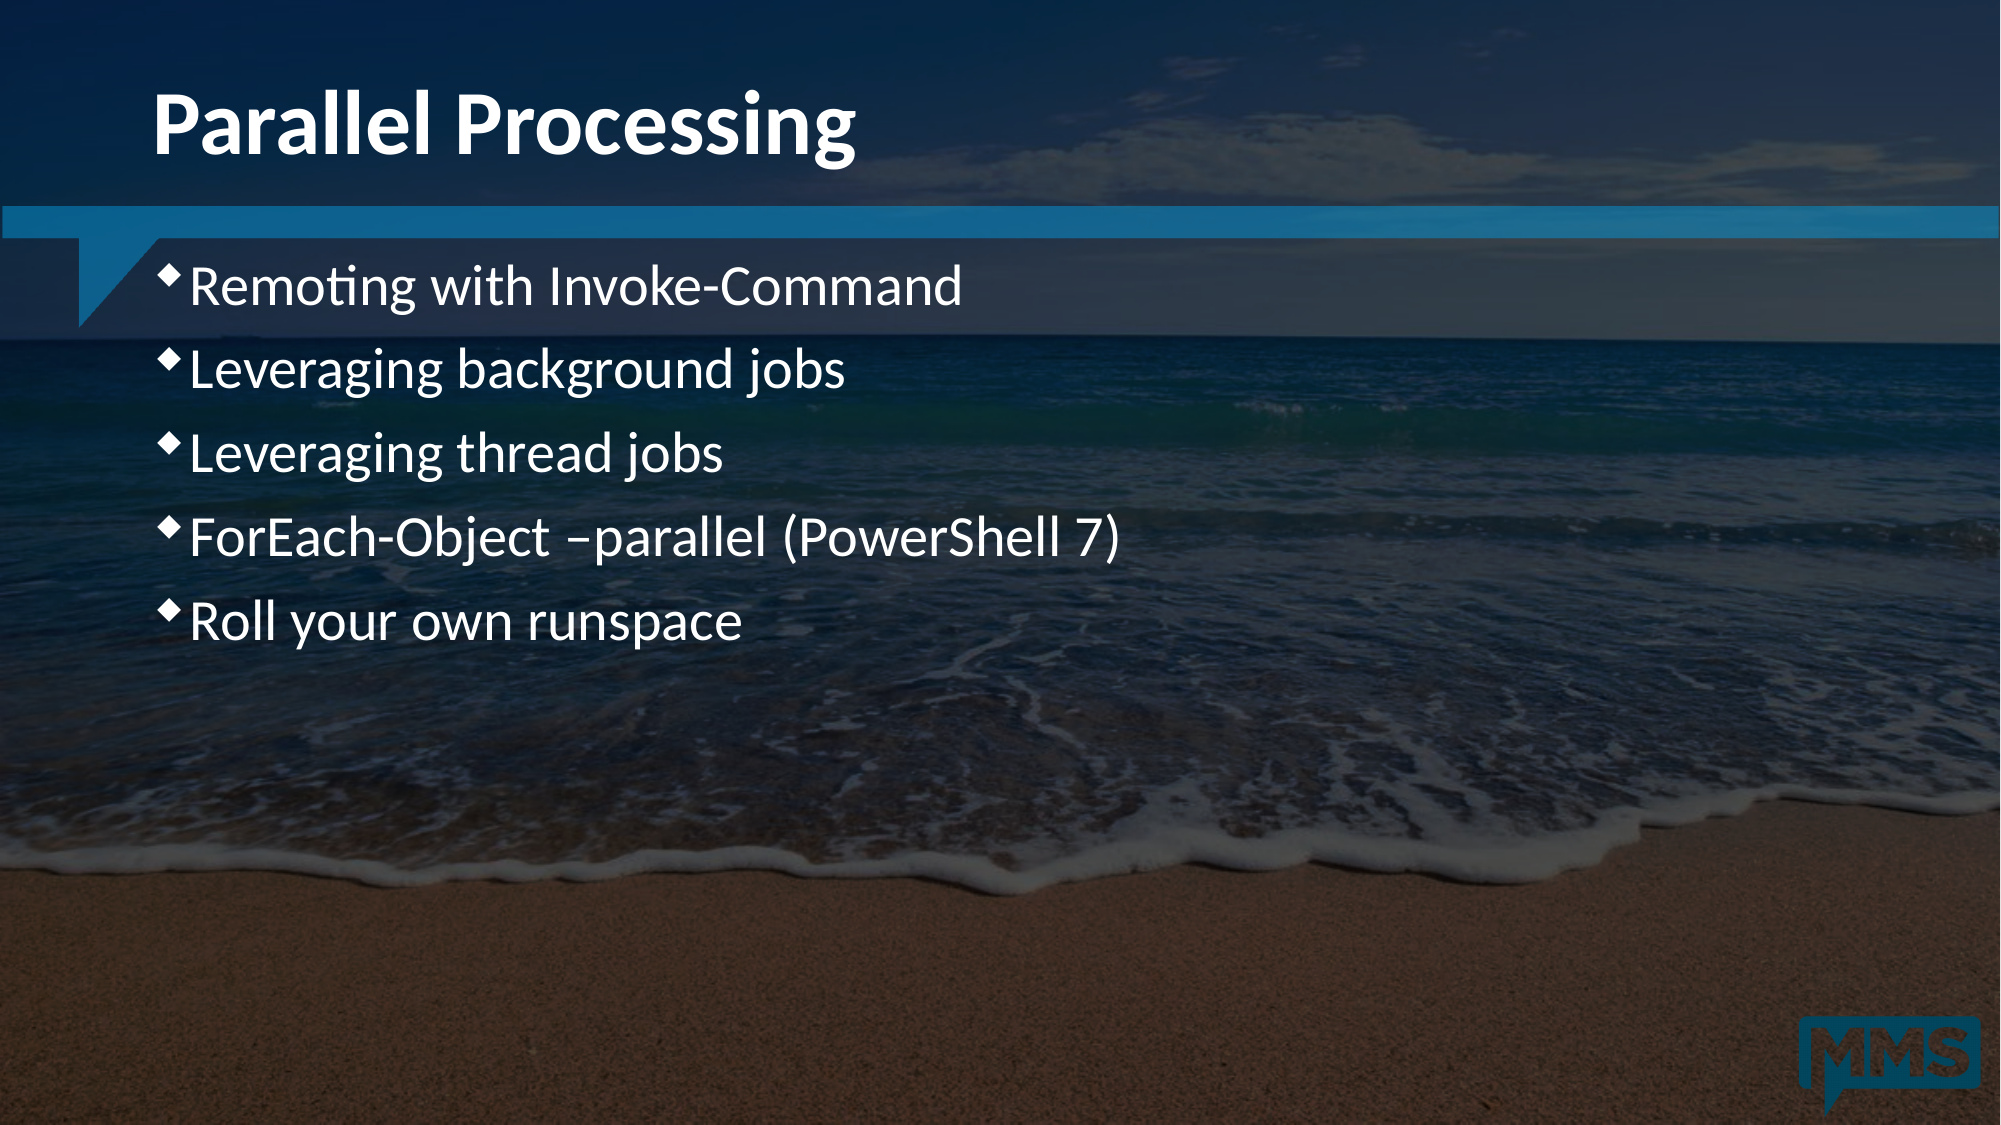

# Parallel Processing
Remoting with Invoke-Command
Leveraging background jobs
Leveraging thread jobs
ForEach-Object –parallel (PowerShell 7)
Roll your own runspace